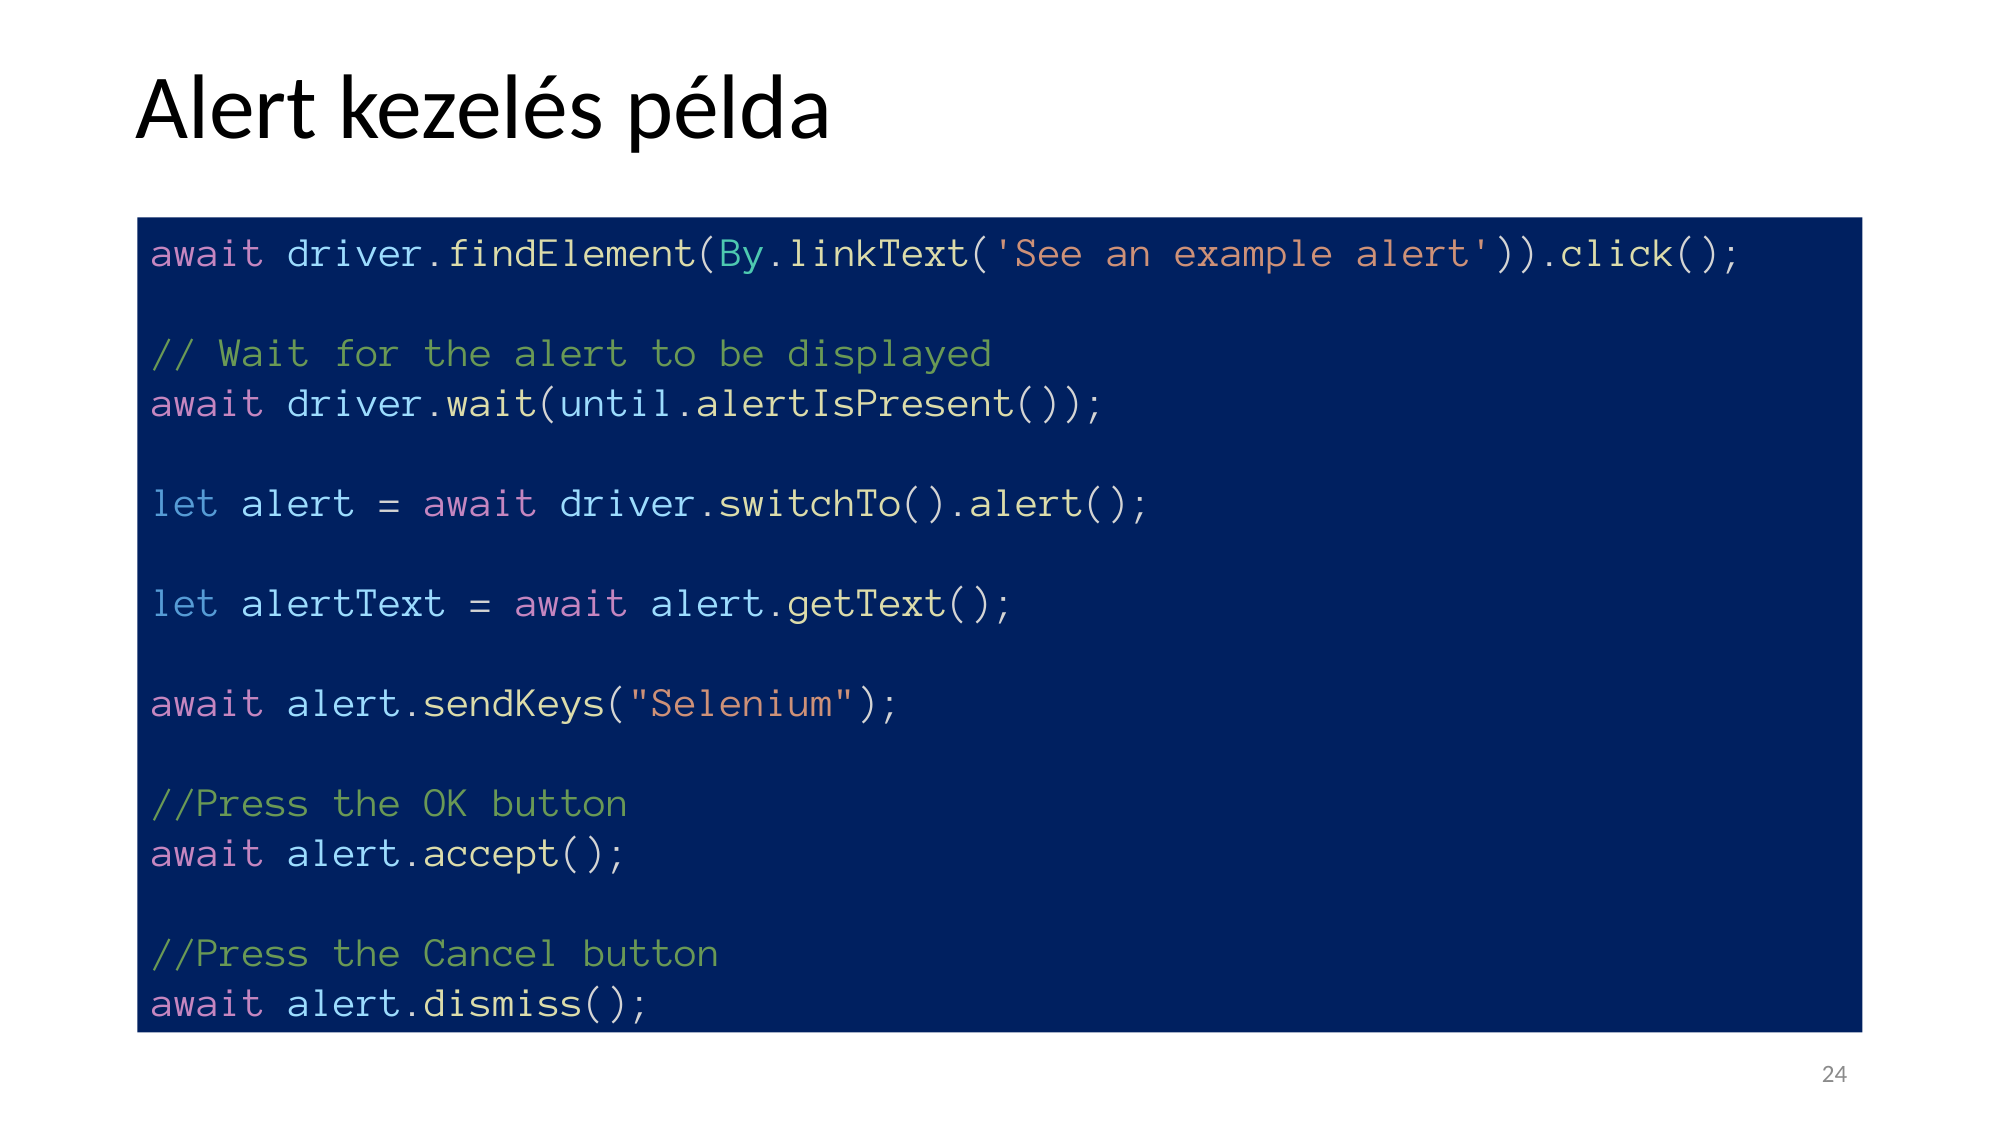

# Alert kezelés példa
await driver.findElement(By.linkText('See an example alert')).click();
// Wait for the alert to be displayed
await driver.wait(until.alertIsPresent());
let alert = await driver.switchTo().alert();
let alertText = await alert.getText();

await alert.sendKeys("Selenium");
//Press the OK button
await alert.accept();
//Press the Cancel button
await alert.dismiss();
24